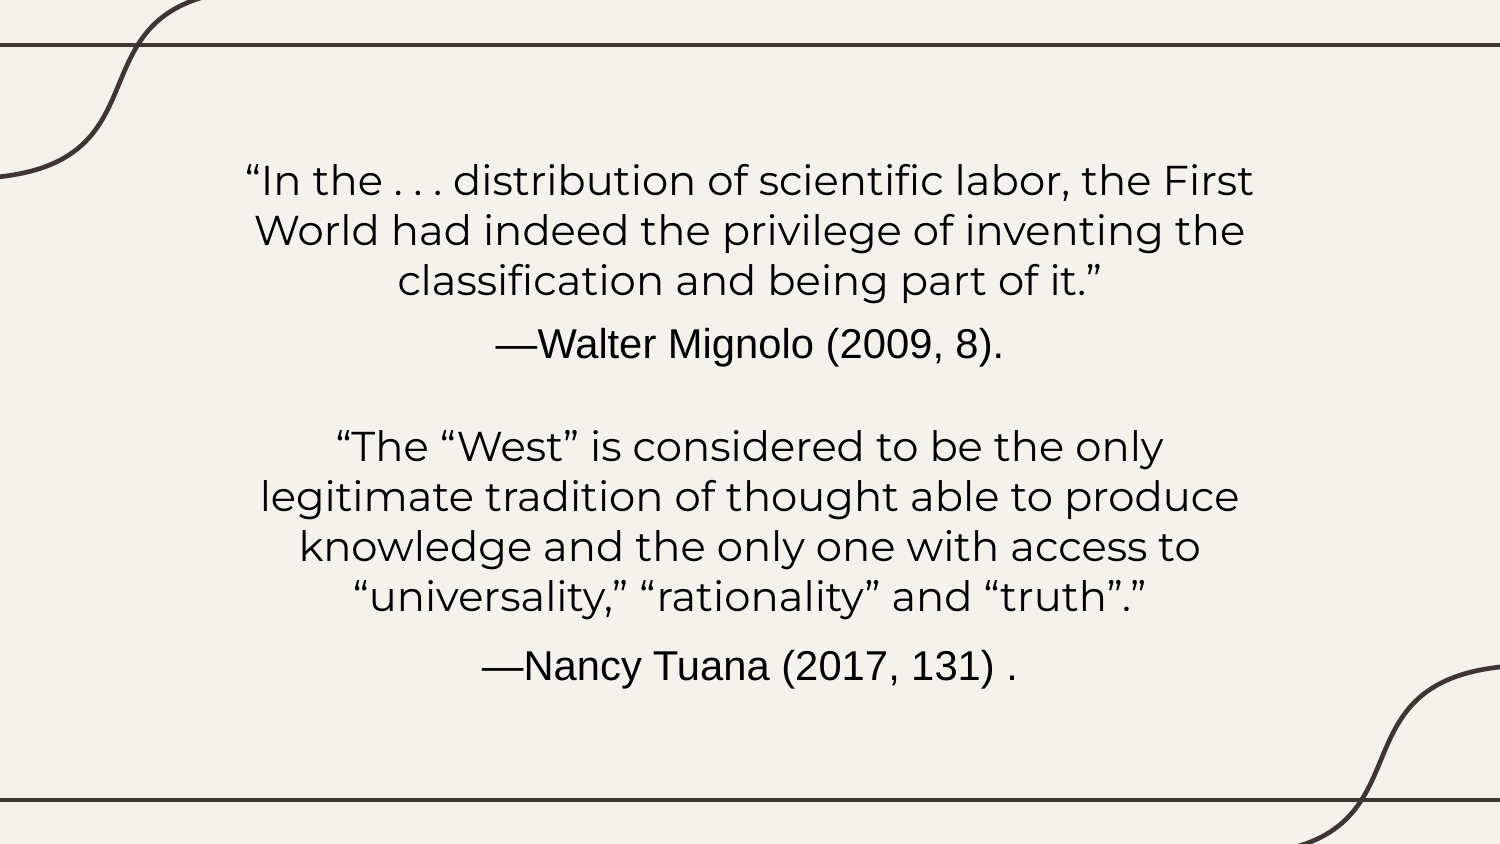

“In the . . . distribution of scientific labor, the First World had indeed the privilege of inventing the classification and being part of it.”
# —Walter Mignolo (2009, 8).
“The “West” is considered to be the only legitimate tradition of thought able to produce knowledge and the only one with access to “universality,” “rationality” and “truth”.”
—Nancy Tuana (2017, 131) .